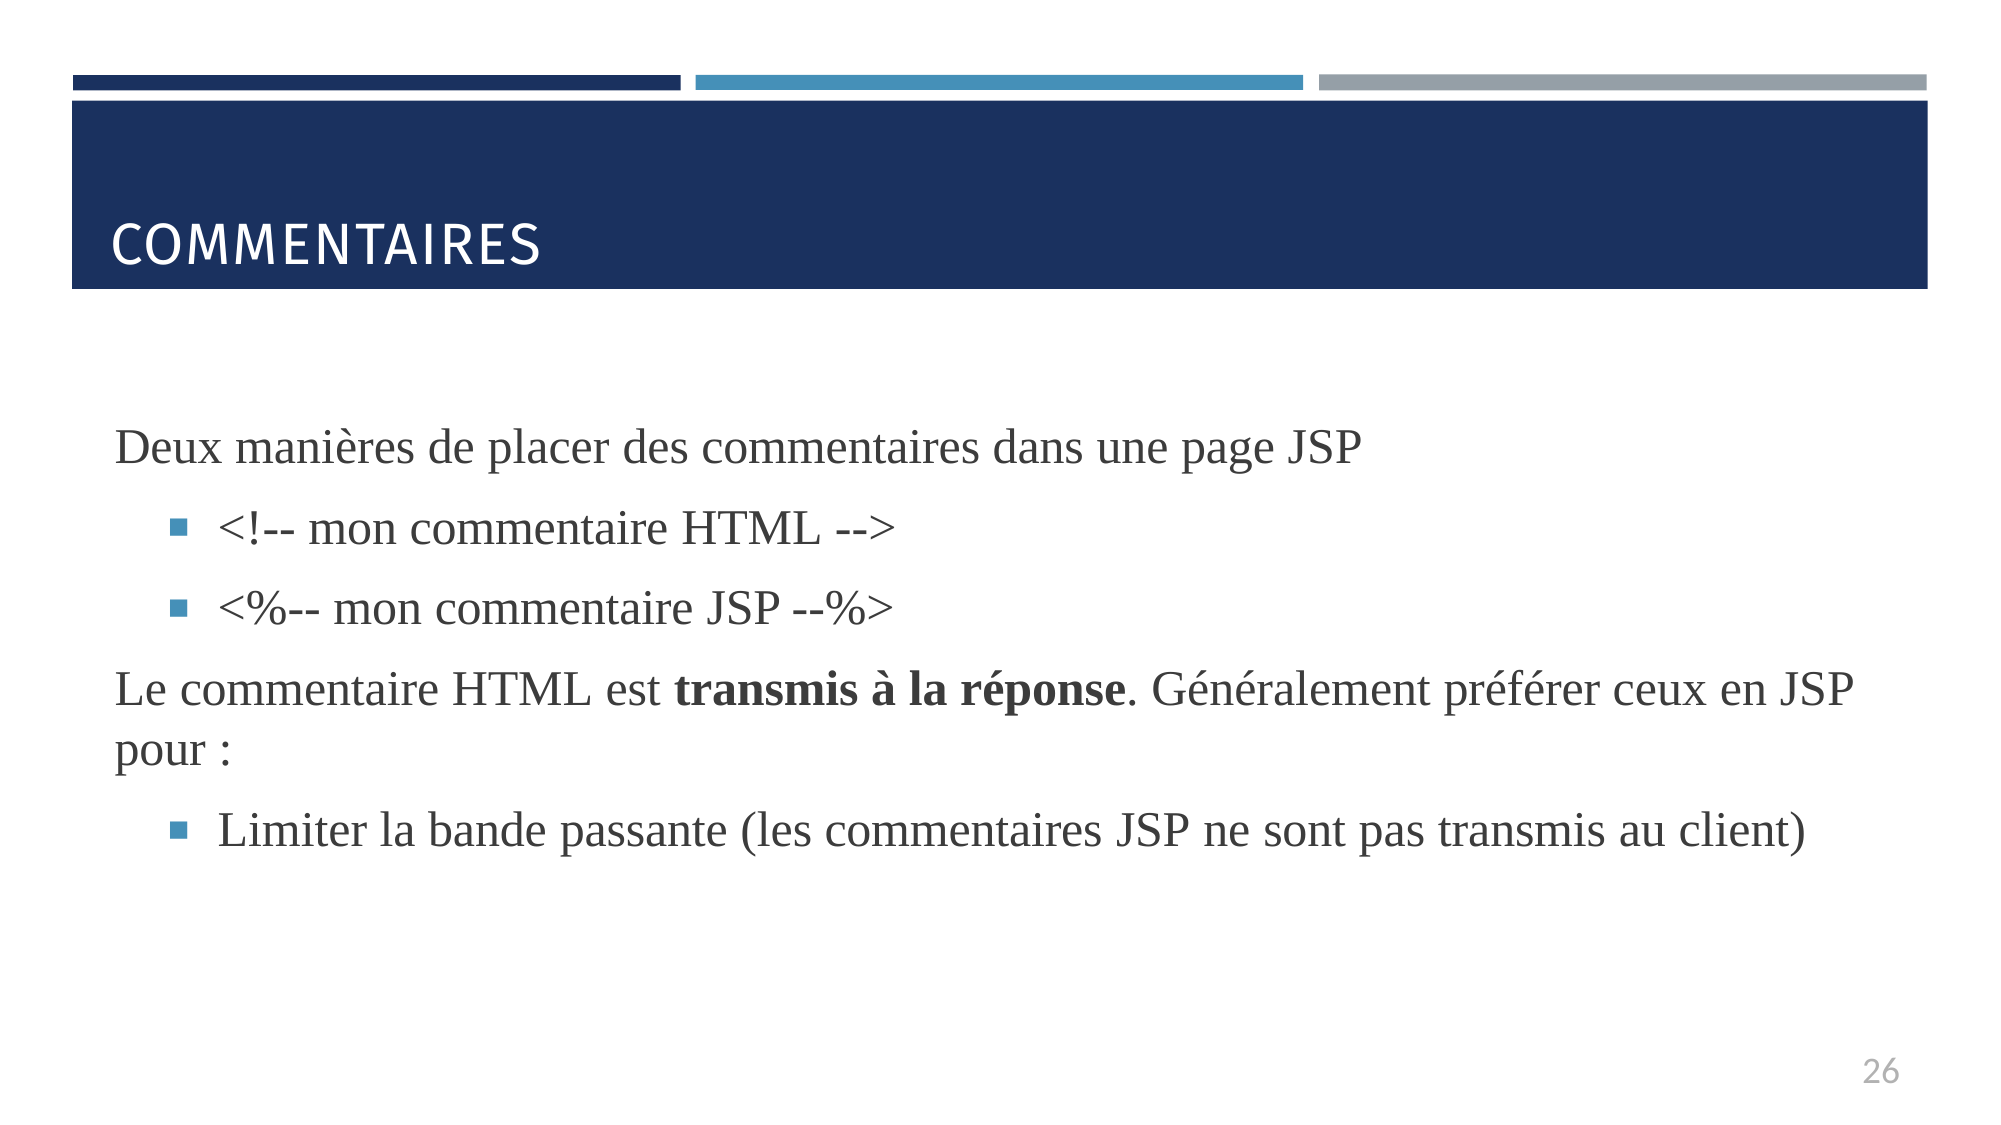

# COMMENTAIRES
Deux manières de placer des commentaires dans une page JSP
<!-- mon commentaire HTML -->
<%-- mon commentaire JSP --%>
Le commentaire HTML est transmis à la réponse. Généralement préférer ceux en JSP pour :
Limiter la bande passante (les commentaires JSP ne sont pas transmis au client)
26